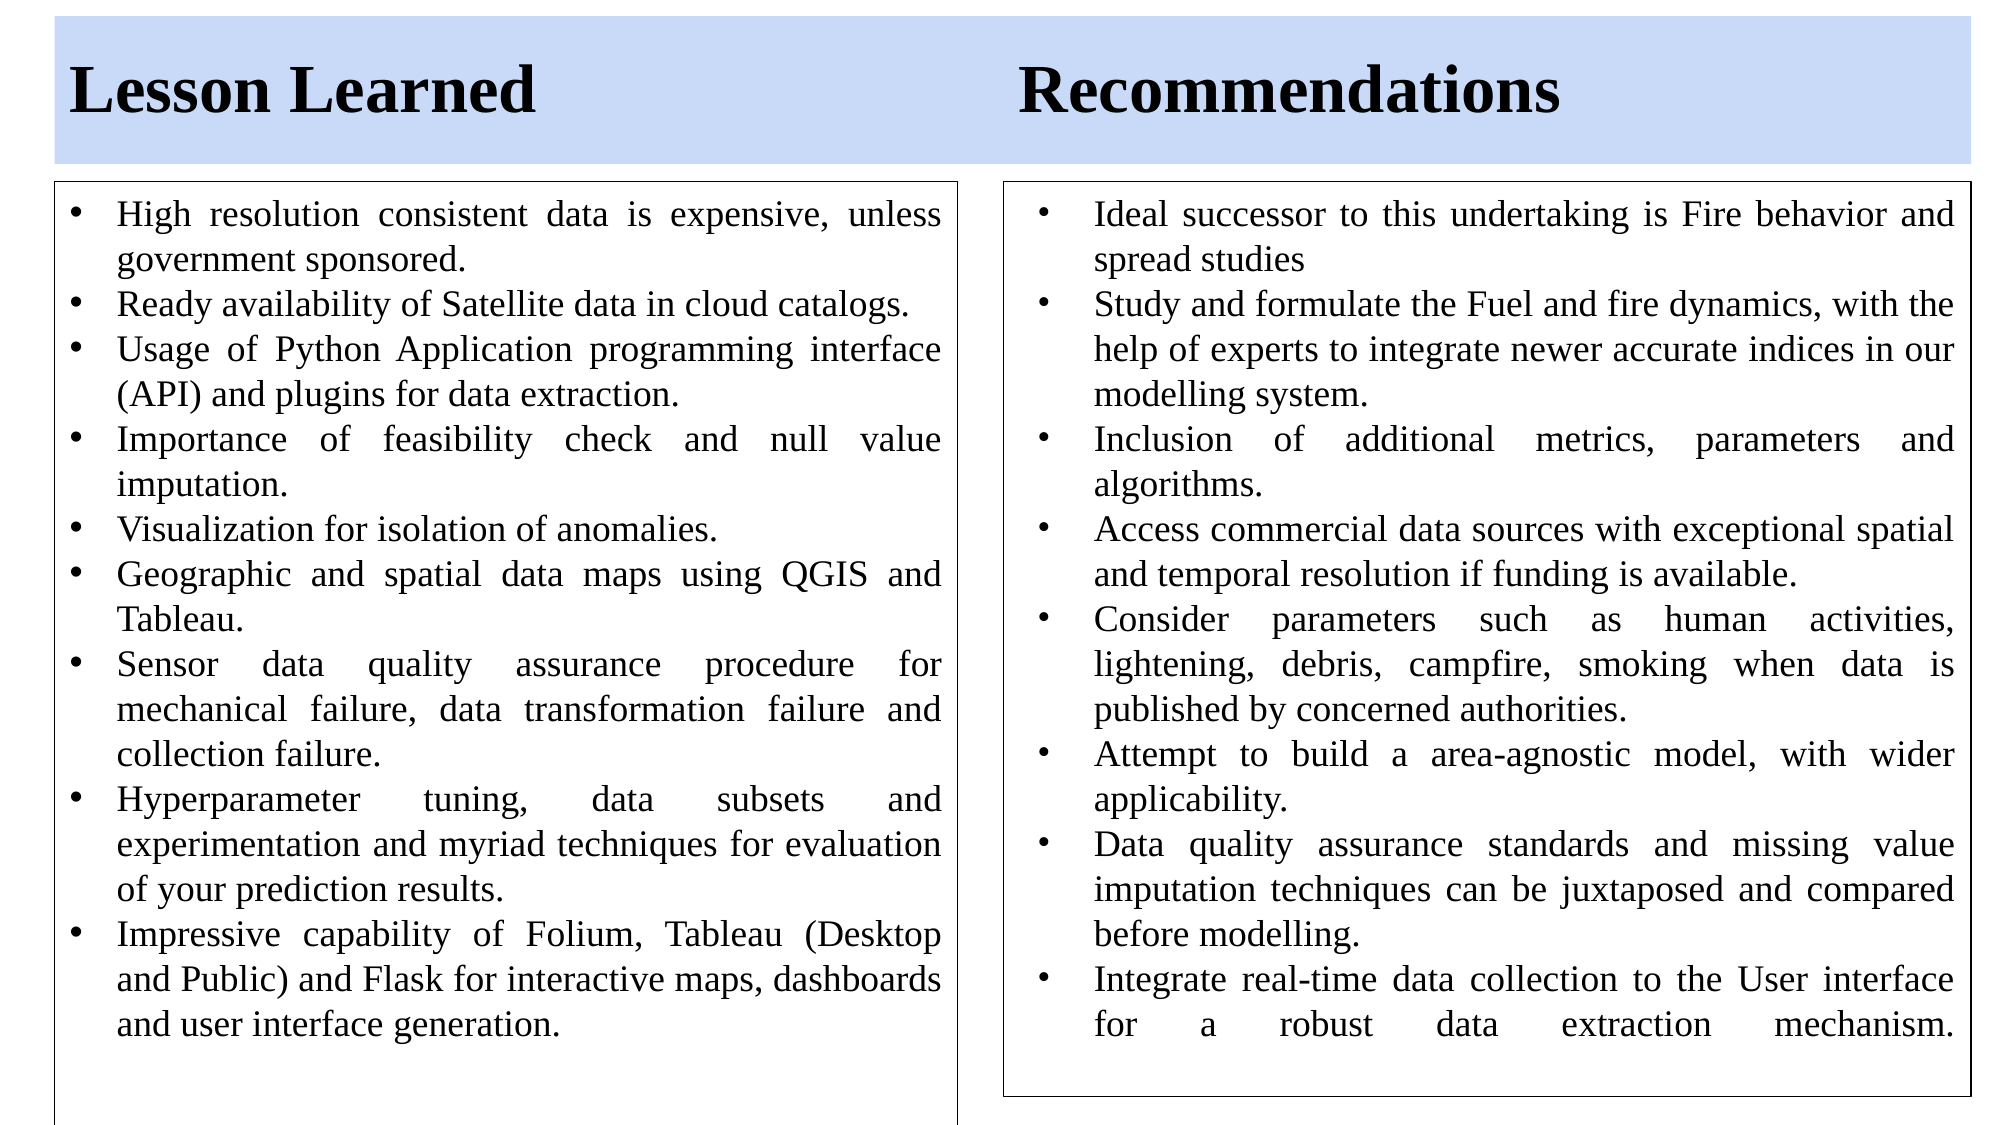

# Lesson Learned
Recommendations
High resolution consistent data is expensive, unless government sponsored.
Ready availability of Satellite data in cloud catalogs.
Usage of Python Application programming interface (API) and plugins for data extraction.
Importance of feasibility check and null value imputation.
Visualization for isolation of anomalies.
Geographic and spatial data maps using QGIS and Tableau.
Sensor data quality assurance procedure for mechanical failure, data transformation failure and collection failure.
Hyperparameter tuning, data subsets and experimentation and myriad techniques for evaluation of your prediction results.
Impressive capability of Folium, Tableau (Desktop and Public) and Flask for interactive maps, dashboards and user interface generation.

Ideal successor to this undertaking is Fire behavior and spread studies
Study and formulate the Fuel and fire dynamics, with the help of experts to integrate newer accurate indices in our modelling system.
Inclusion of additional metrics, parameters and algorithms.
Access commercial data sources with exceptional spatial and temporal resolution if funding is available.
Consider parameters such as human activities, lightening, debris, campfire, smoking when data is published by concerned authorities.
Attempt to build a area-agnostic model, with wider applicability.
Data quality assurance standards and missing value imputation techniques can be juxtaposed and compared before modelling.
Integrate real-time data collection to the User interface for a robust data extraction mechanism.